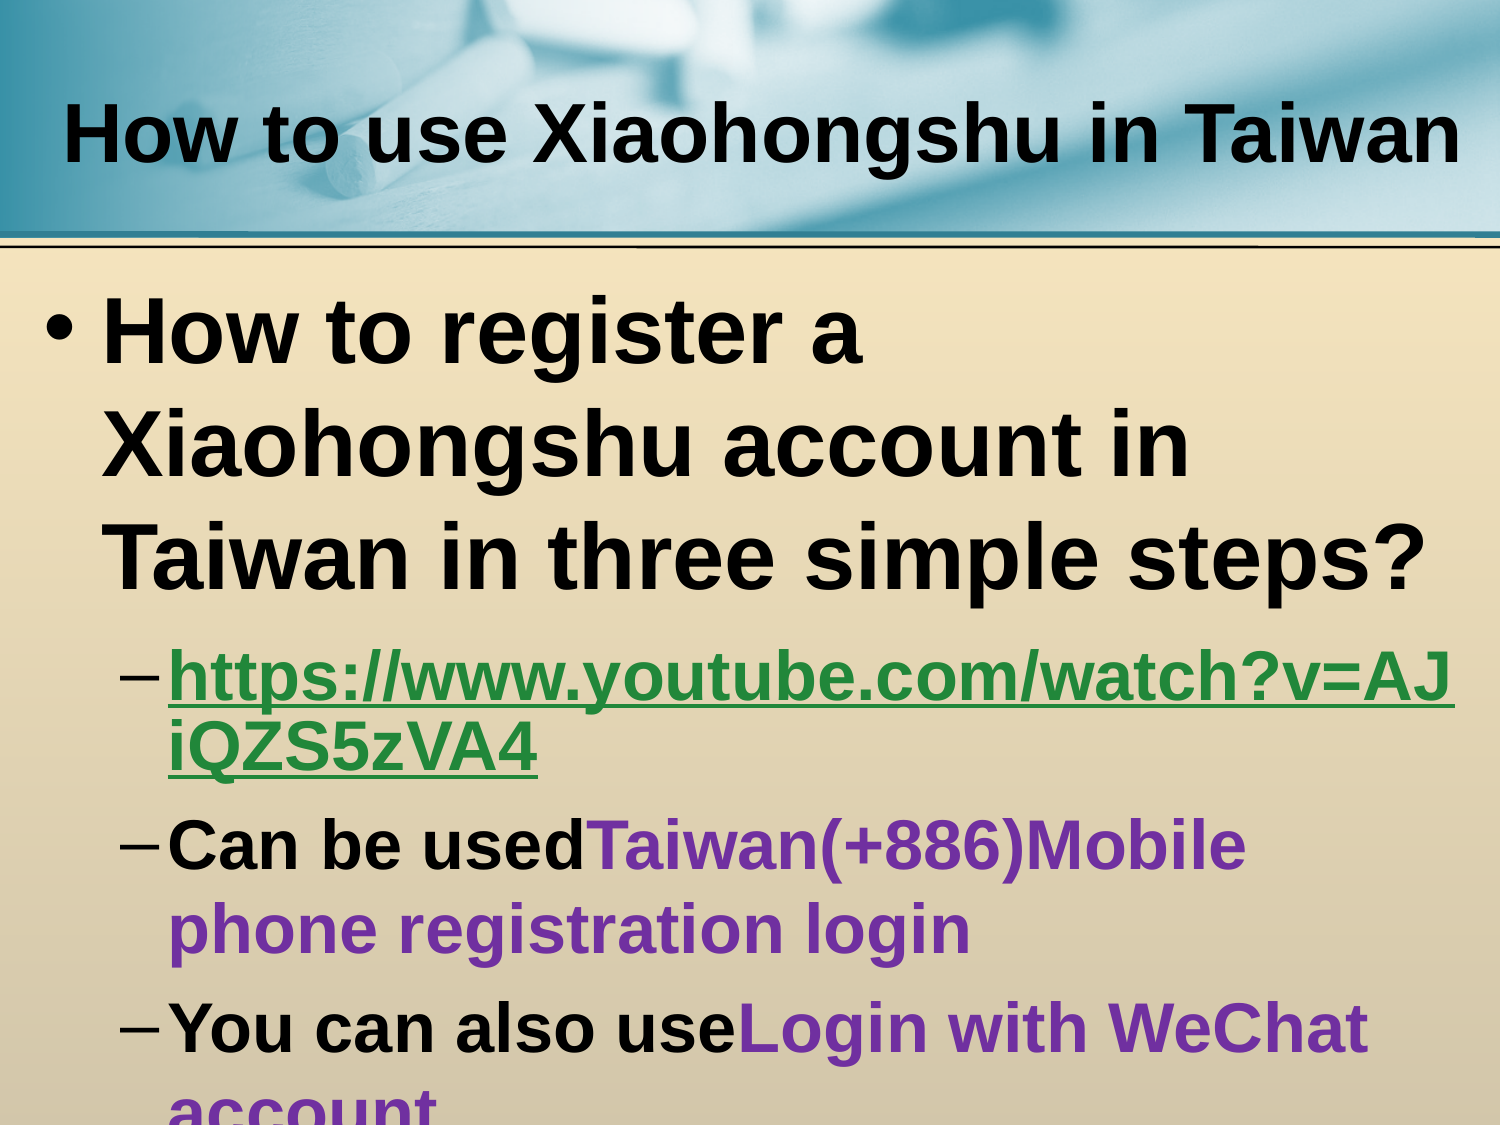

# How to use Xiaohongshu in Taiwan
How to register a Xiaohongshu account in Taiwan in three simple steps?
https://www.youtube.com/watch?v=AJiQZS5zVA4
Can be usedTaiwan(+886)Mobile phone registration login
You can also useLogin with WeChat account